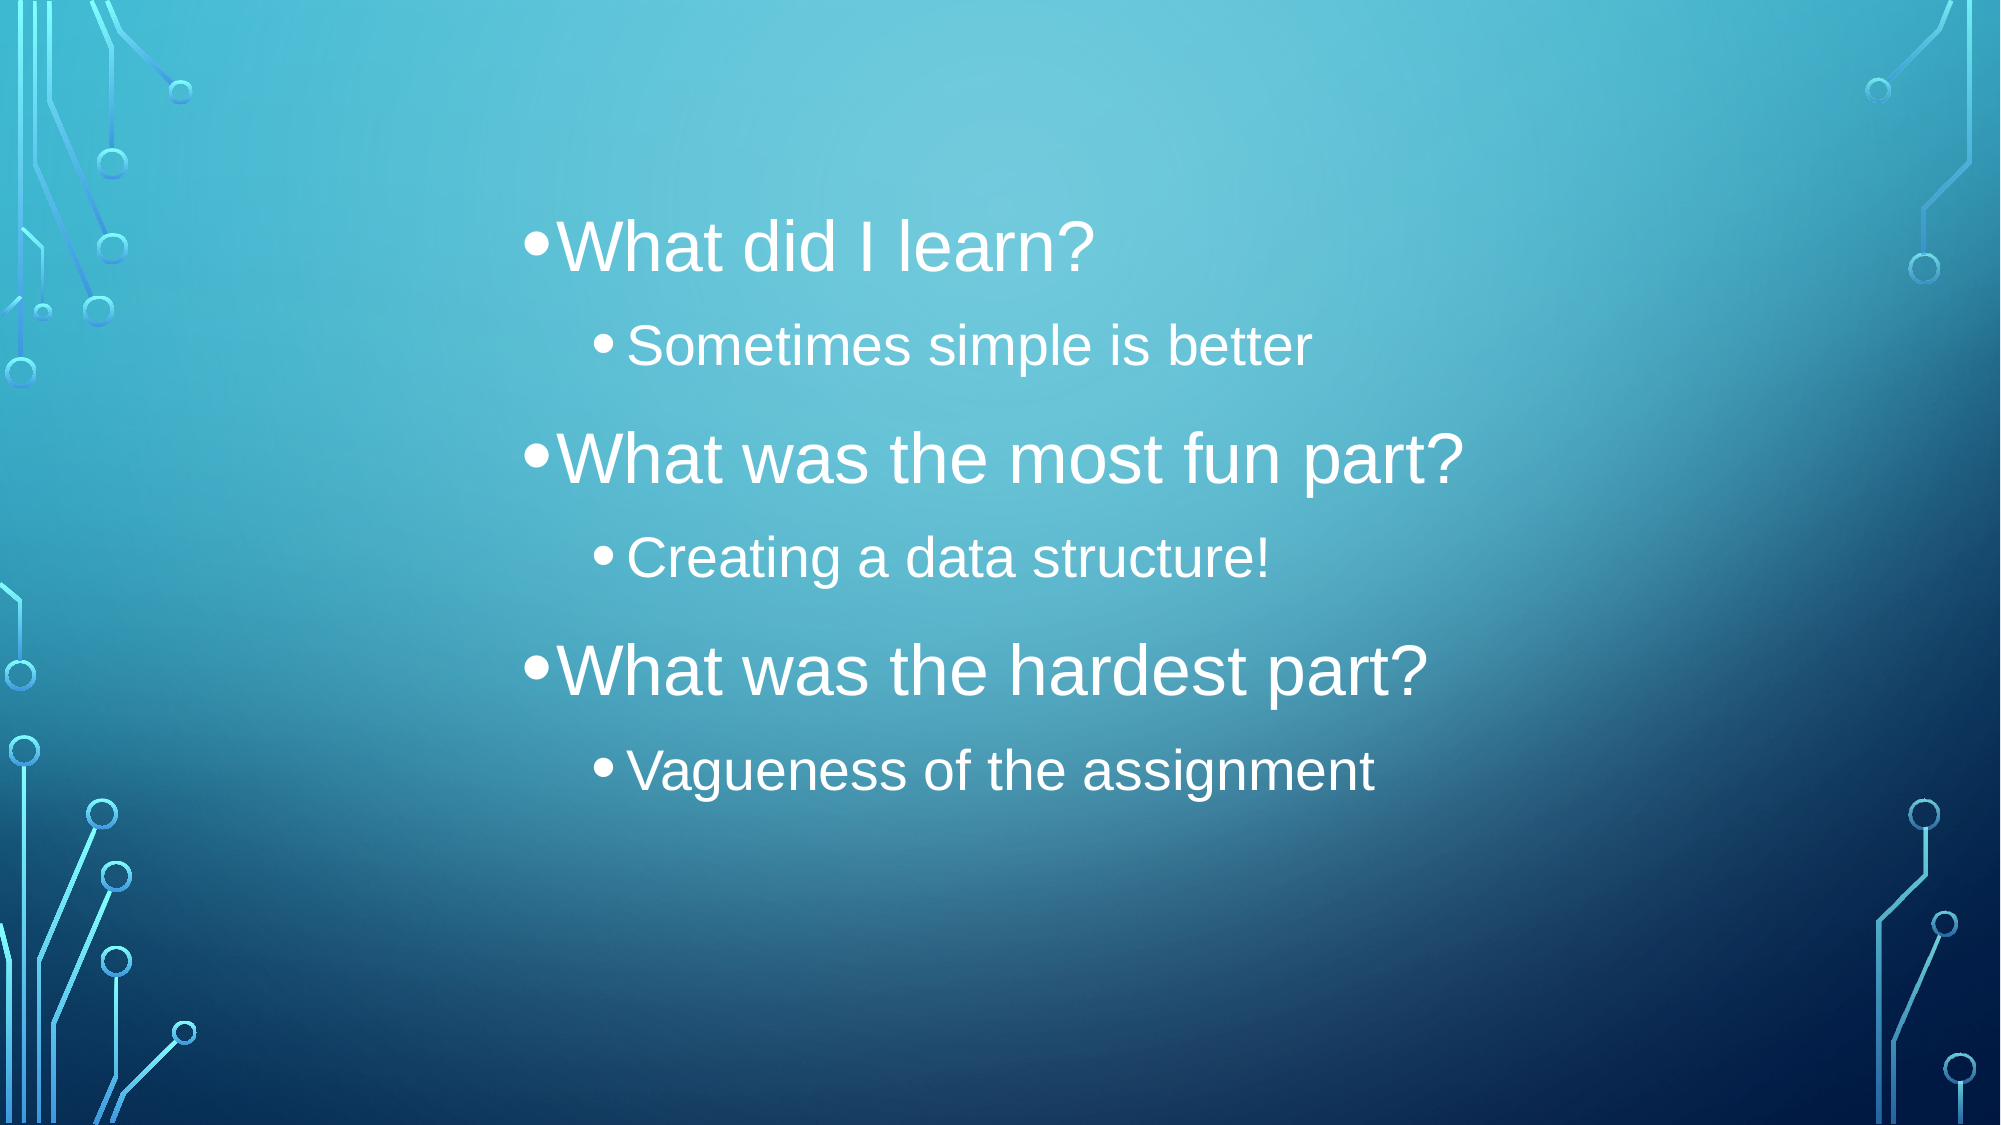

What did I learn?
Sometimes simple is better
What was the most fun part?
Creating a data structure!
What was the hardest part?
Vagueness of the assignment